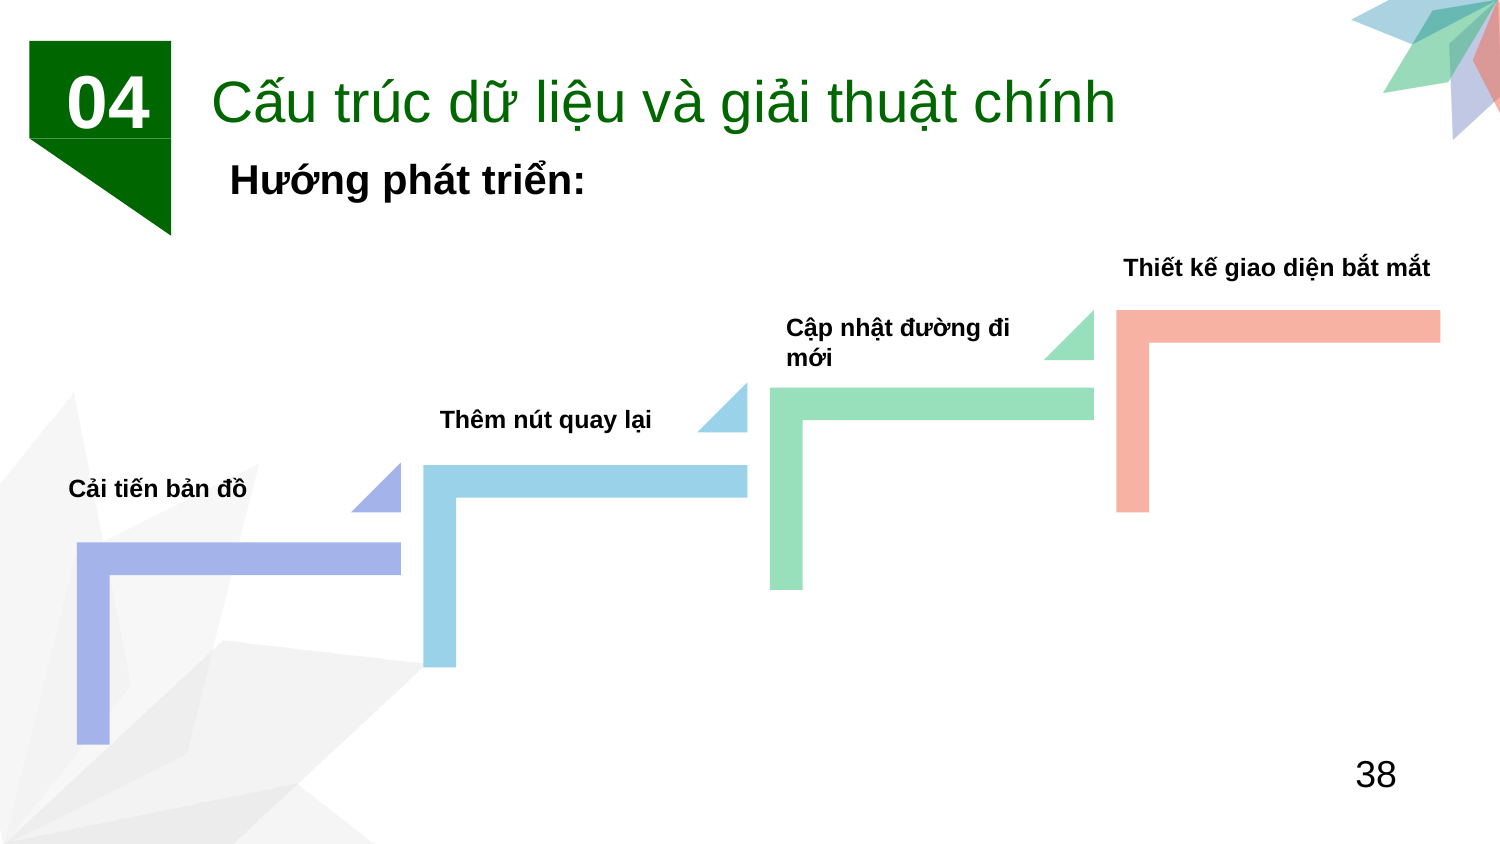

04
Cấu trúc dữ liệu và giải thuật chính
Hướng phát triển:
Thiết kế giao diện bắt mắt
Cập nhật đường đi mới

Thêm nút quay lại
Cải tiến bản đồ
38